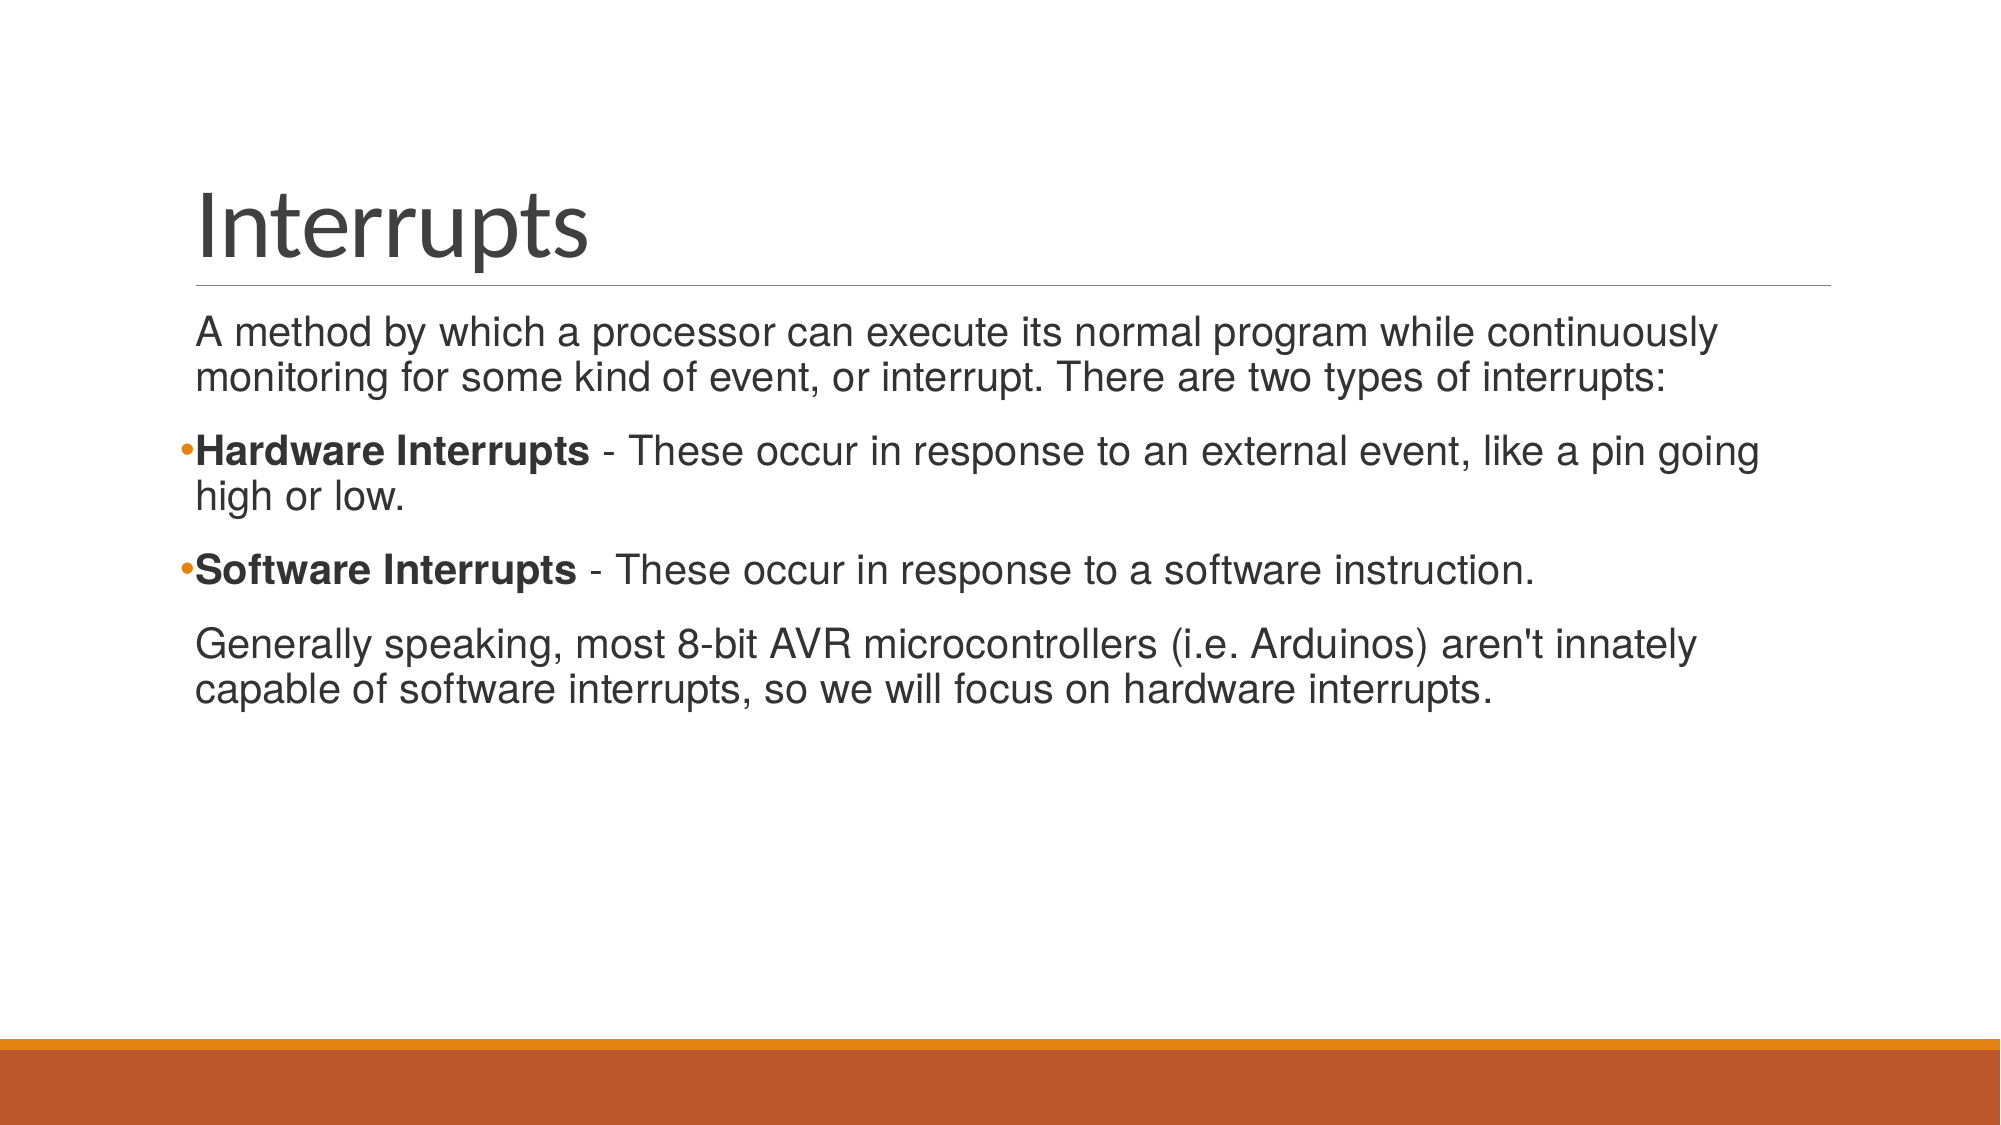

# Interrupts
A method by which a processor can execute its normal program while continuously monitoring for some kind of event, or interrupt. There are two types of interrupts:
Hardware Interrupts - These occur in response to an external event, like a pin going high or low.
Software Interrupts - These occur in response to a software instruction.
Generally speaking, most 8-bit AVR microcontrollers (i.e. Arduinos) aren't innately capable of software interrupts, so we will focus on hardware interrupts.